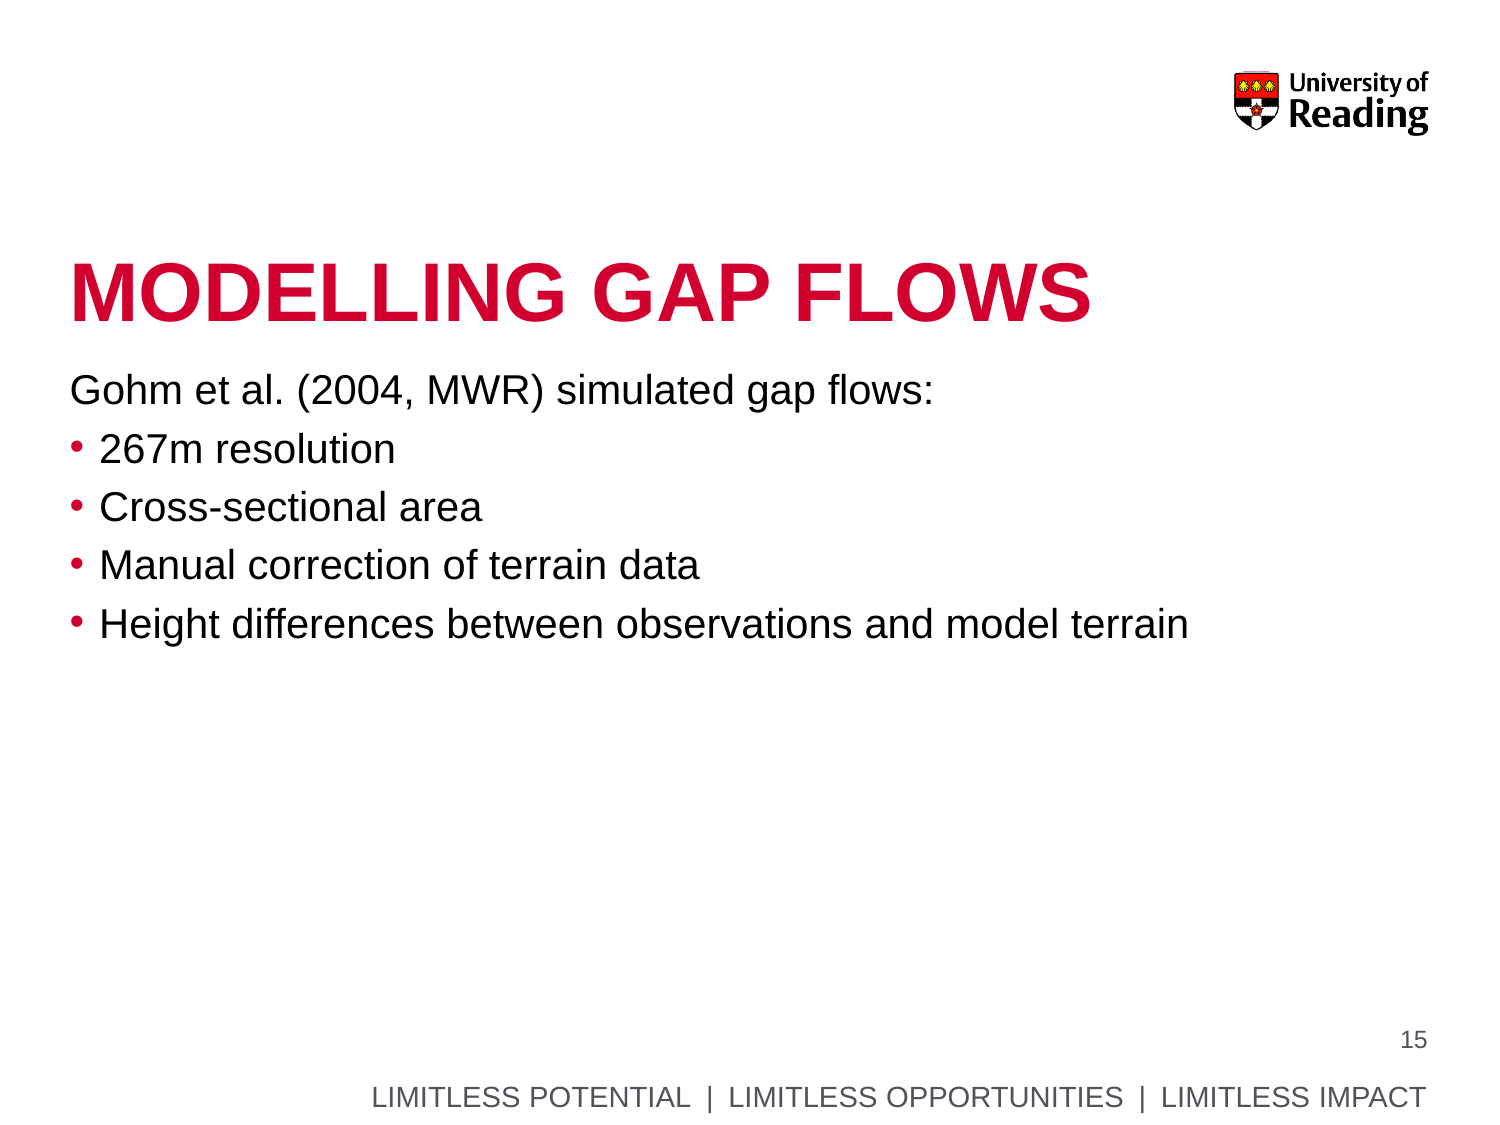

# Modelling gap flows
Gohm et al. (2004, MWR) simulated gap flows:
267m resolution
Cross-sectional area
Manual correction of terrain data
Height differences between observations and model terrain

15